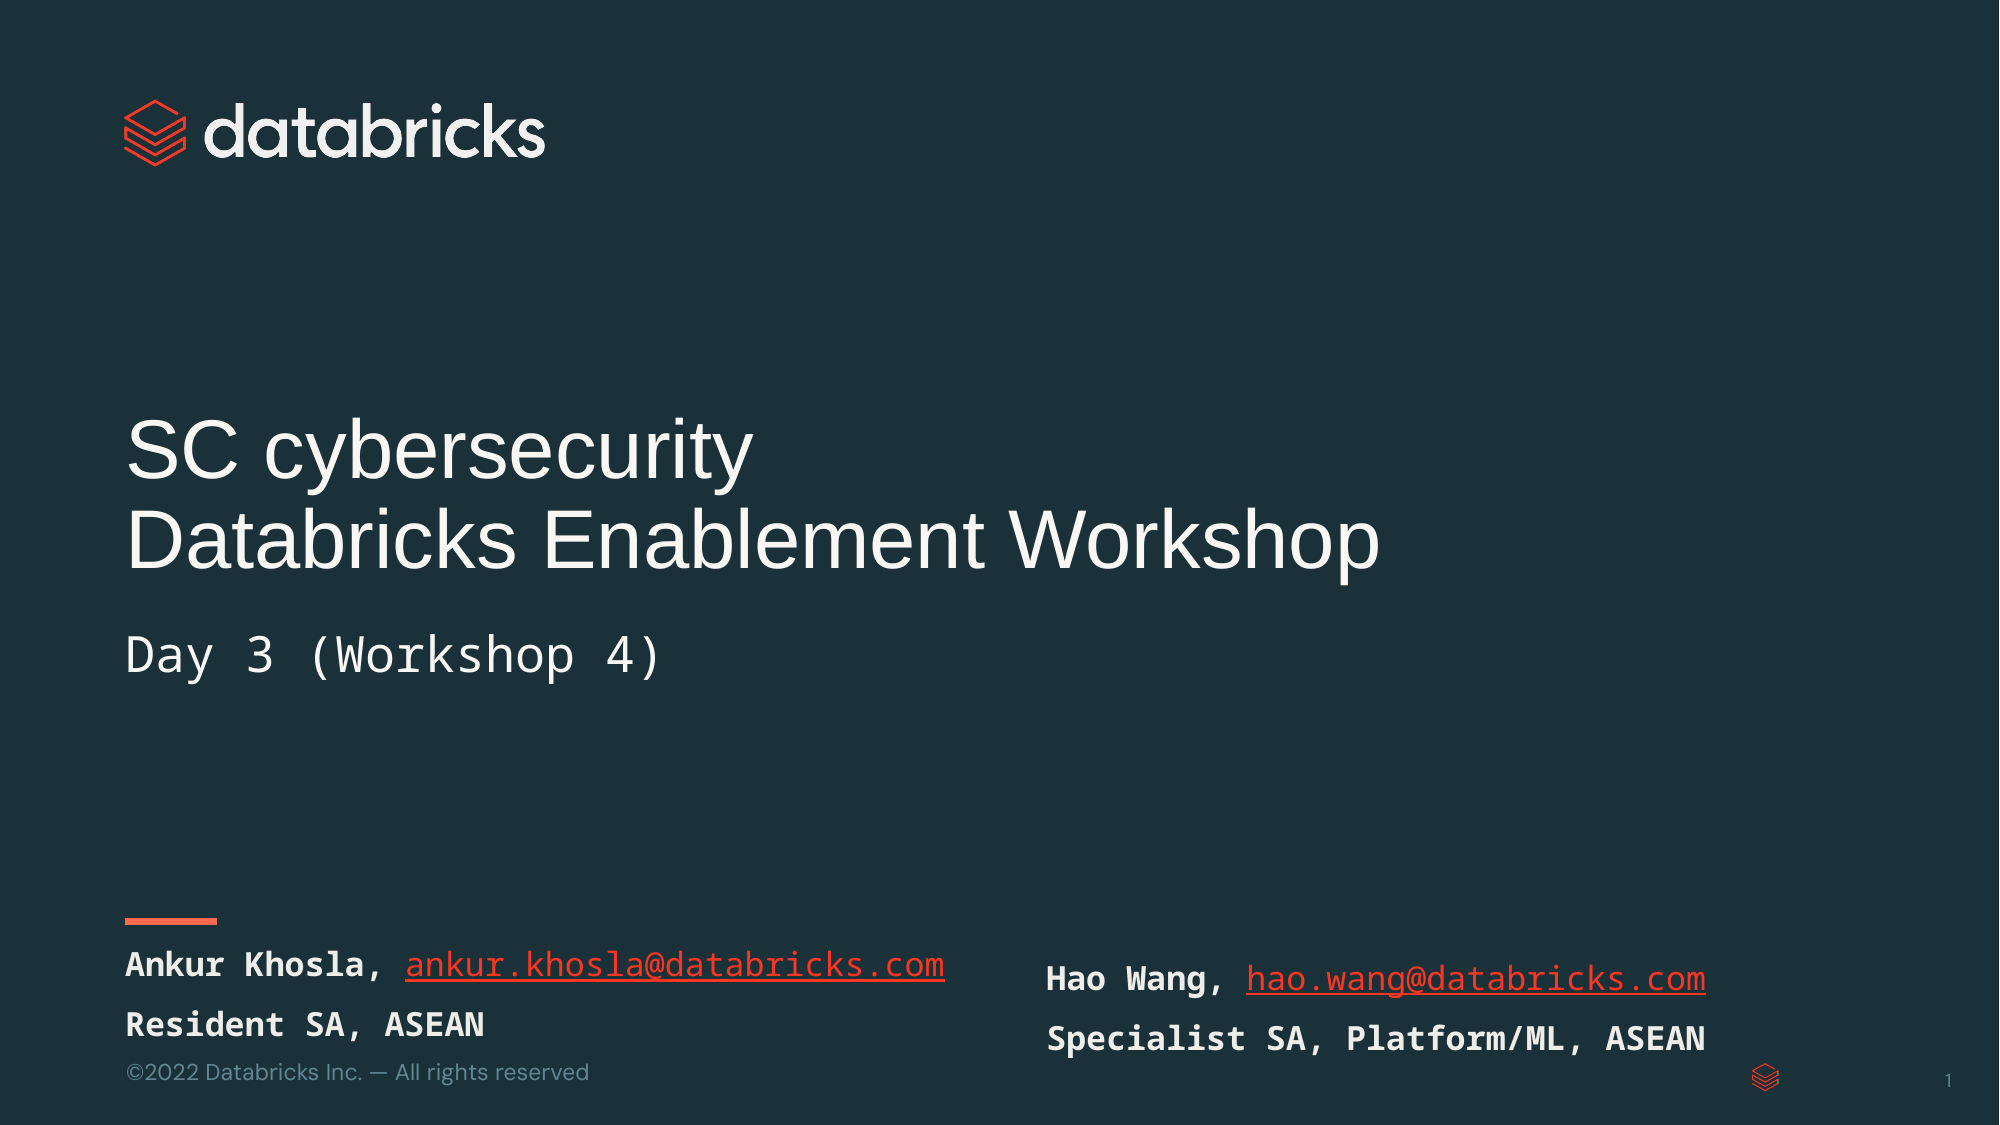

# SC cybersecurity
Databricks Enablement Workshop
Day 3 (Workshop 4)
Ankur Khosla, ankur.khosla@databricks.com
Resident SA, ASEAN
Hao Wang, hao.wang@databricks.com
Specialist SA, Platform/ML, ASEAN
1